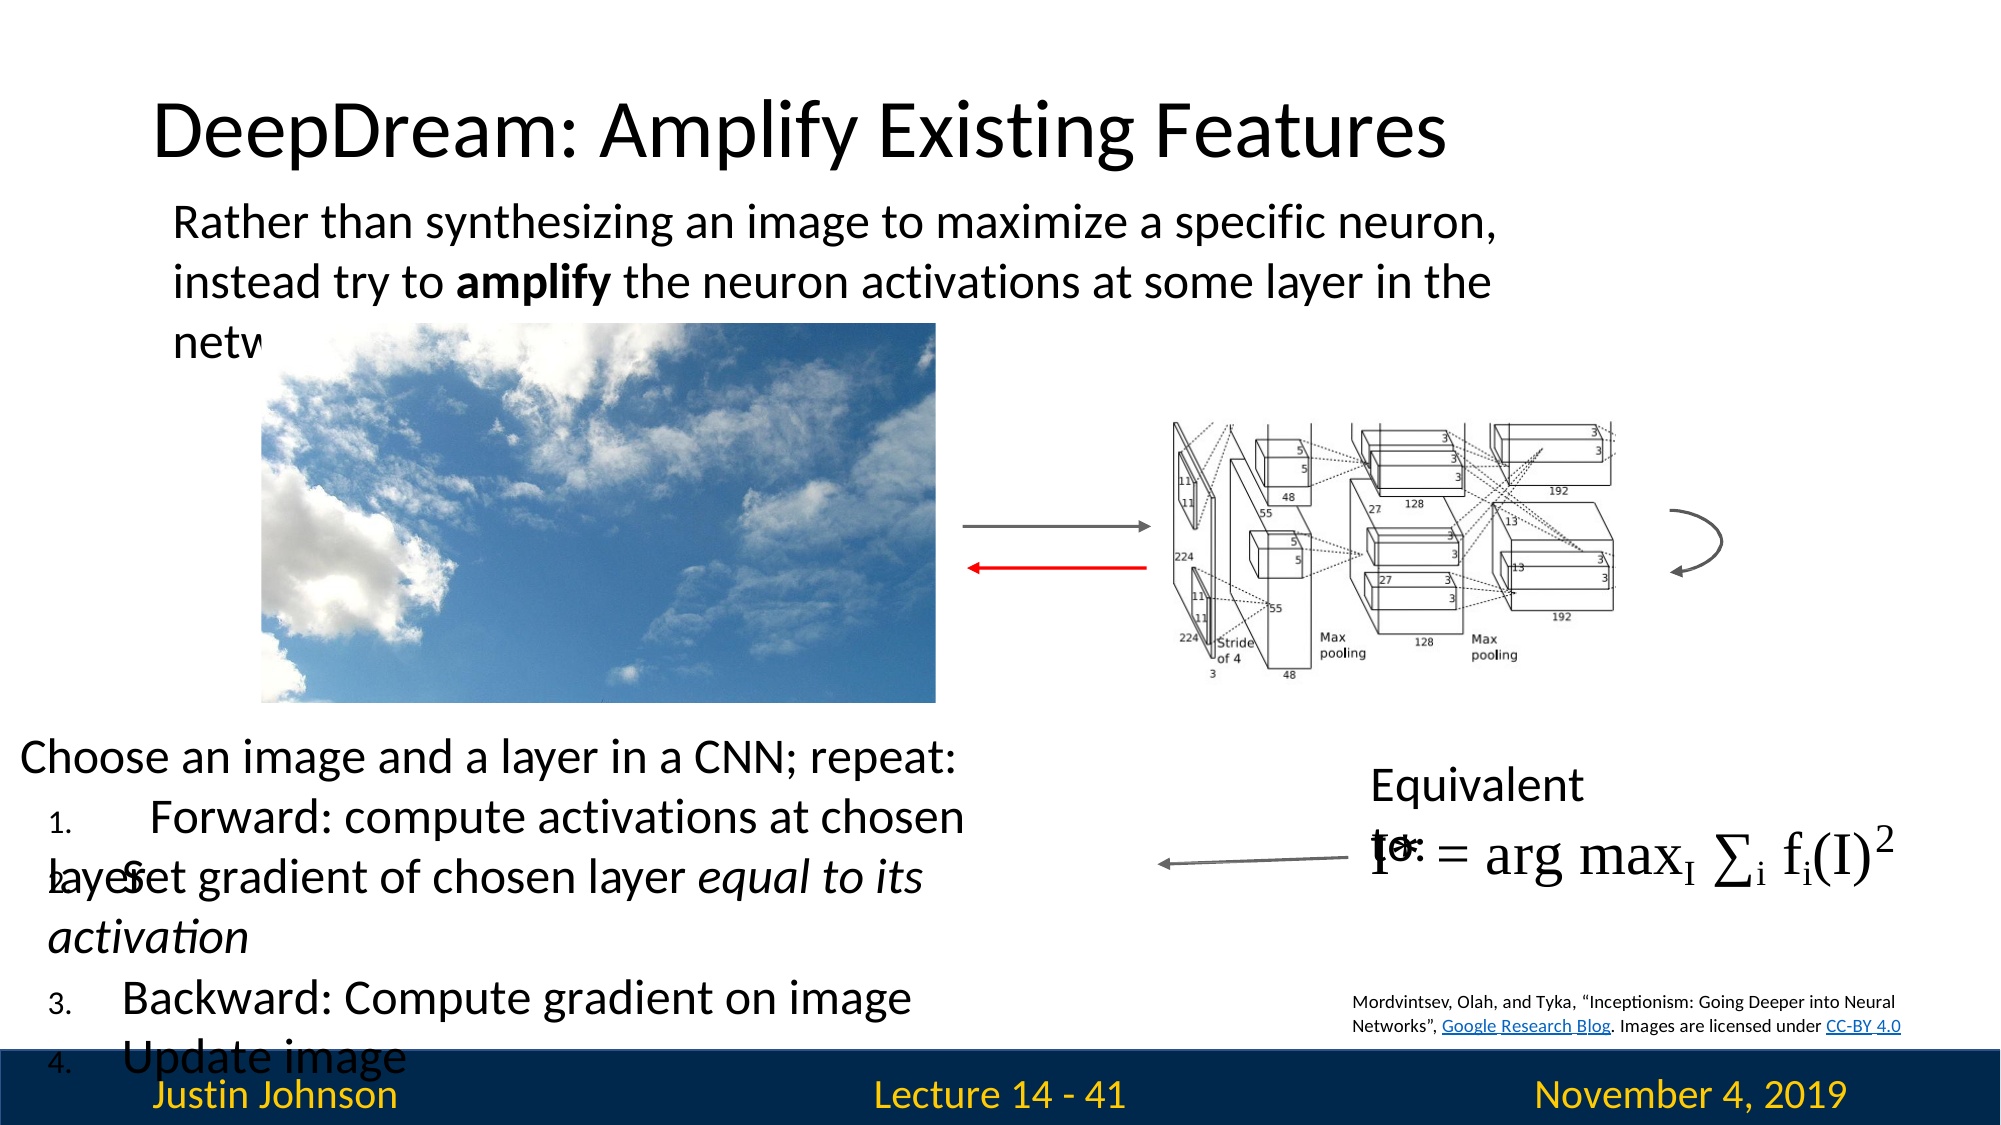

# DeepDream: Amplify Existing Features
Rather than synthesizing an image to maximize a specific neuron, instead try to amplify the neuron activations at some layer in the network

Choose an image and a layer in a CNN; repeat:
1.	Forward: compute activations at chosen layer
Equivalent to:
2
I* = arg maxI  ∑i fi(I)
2.	Set gradient of chosen layer equal to its activation
3.	Backward: Compute gradient on image
4.	Update image

Mordvintsev, Olah, and Tyka, “Inceptionism: Going Deeper into Neural Networks”, Google Research Blog. Images are licensed under CC-BY 4.0
Justin Johnson
November 4, 2019
Lecture 14 - 41